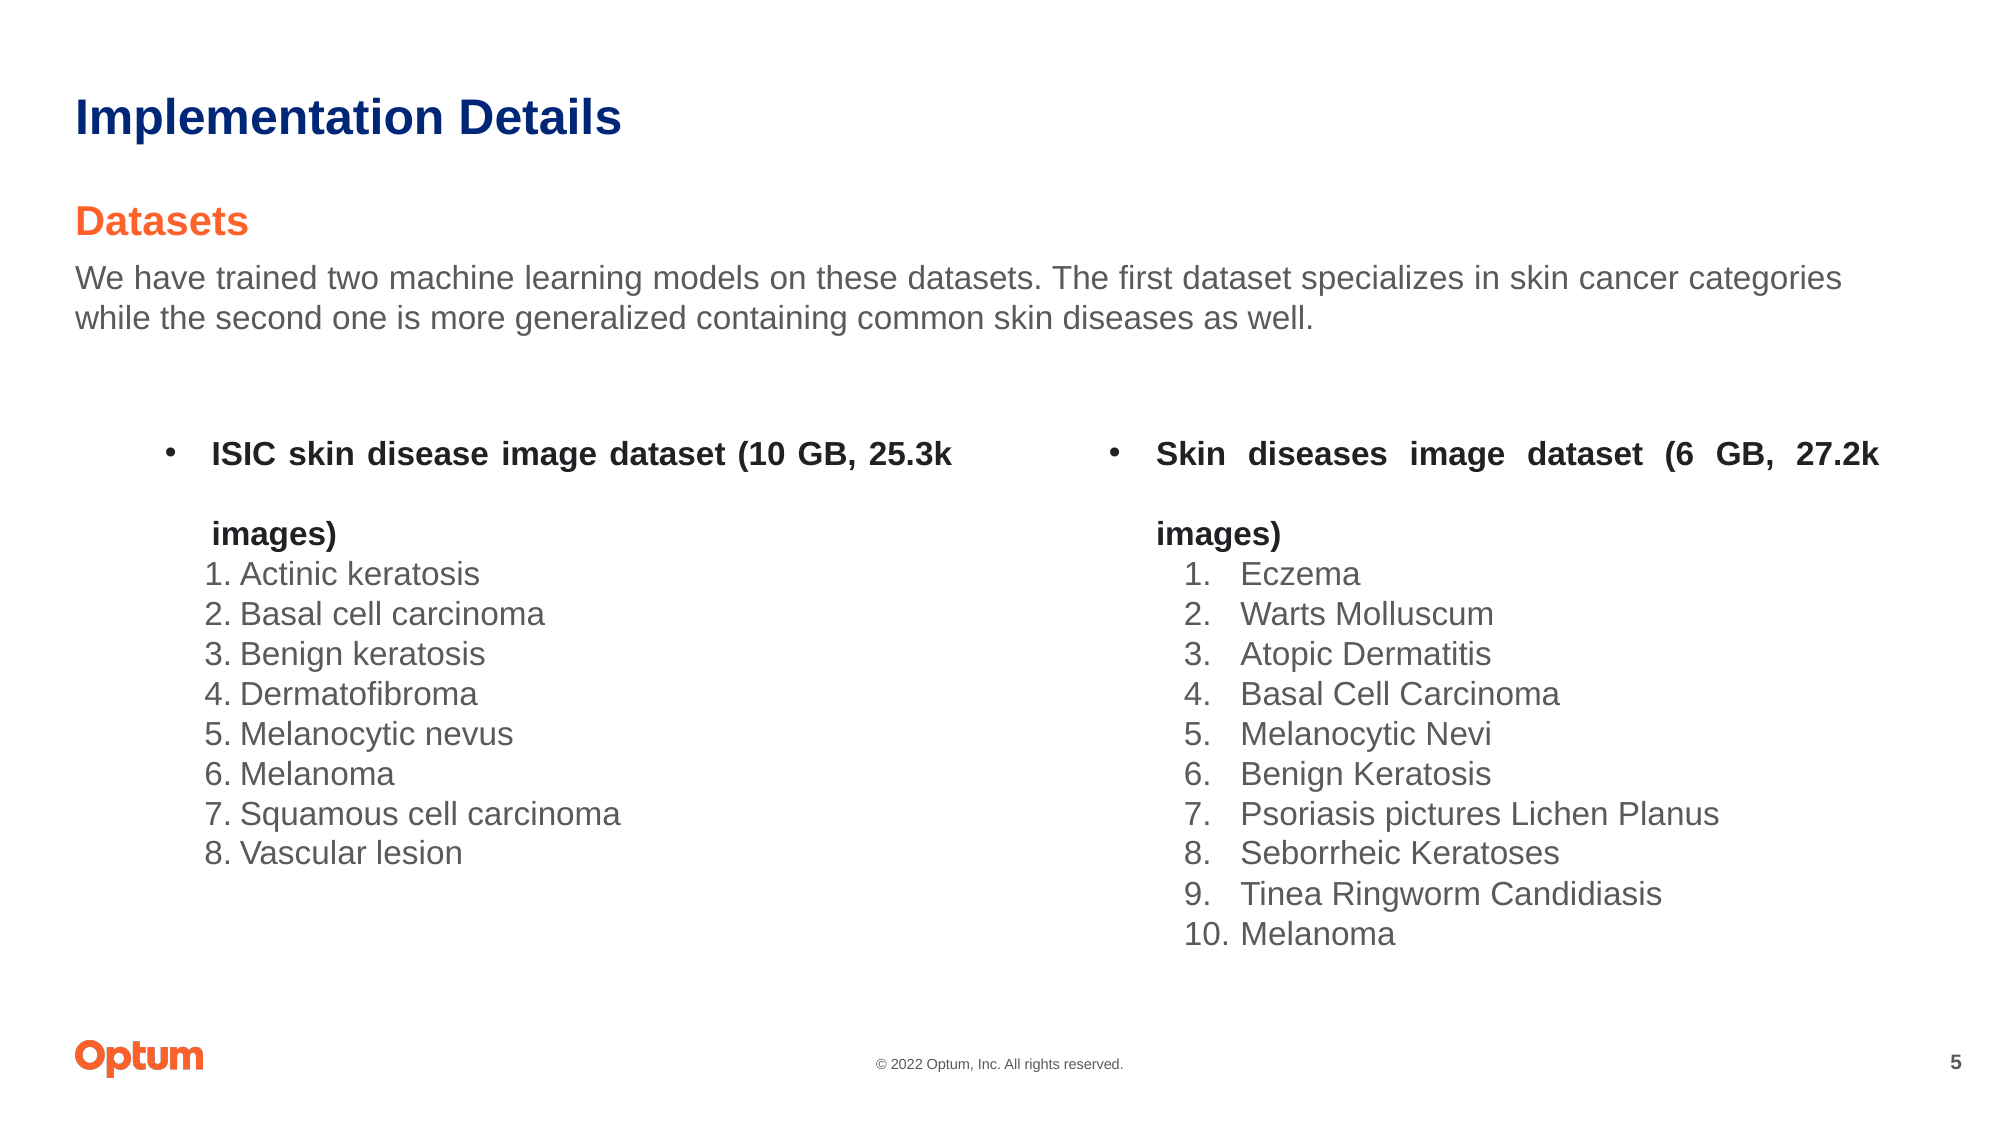

# Implementation Details
Datasets
We have trained two machine learning models on these datasets. The first dataset specializes in skin cancer categories while the second one is more generalized containing common skin diseases as well.
ISIC skin disease image dataset (10 GB, 25.3k images)
Actinic keratosis
Basal cell carcinoma
Benign keratosis
Dermatofibroma
Melanocytic nevus
Melanoma
Squamous cell carcinoma
Vascular lesion

Skin diseases image dataset (6 GB, 27.2k images)
Eczema
Warts Molluscum
Atopic Dermatitis
Basal Cell Carcinoma
Melanocytic Nevi
Benign Keratosis
Psoriasis pictures Lichen Planus
Seborrheic Keratoses
Tinea Ringworm Candidiasis
Melanoma